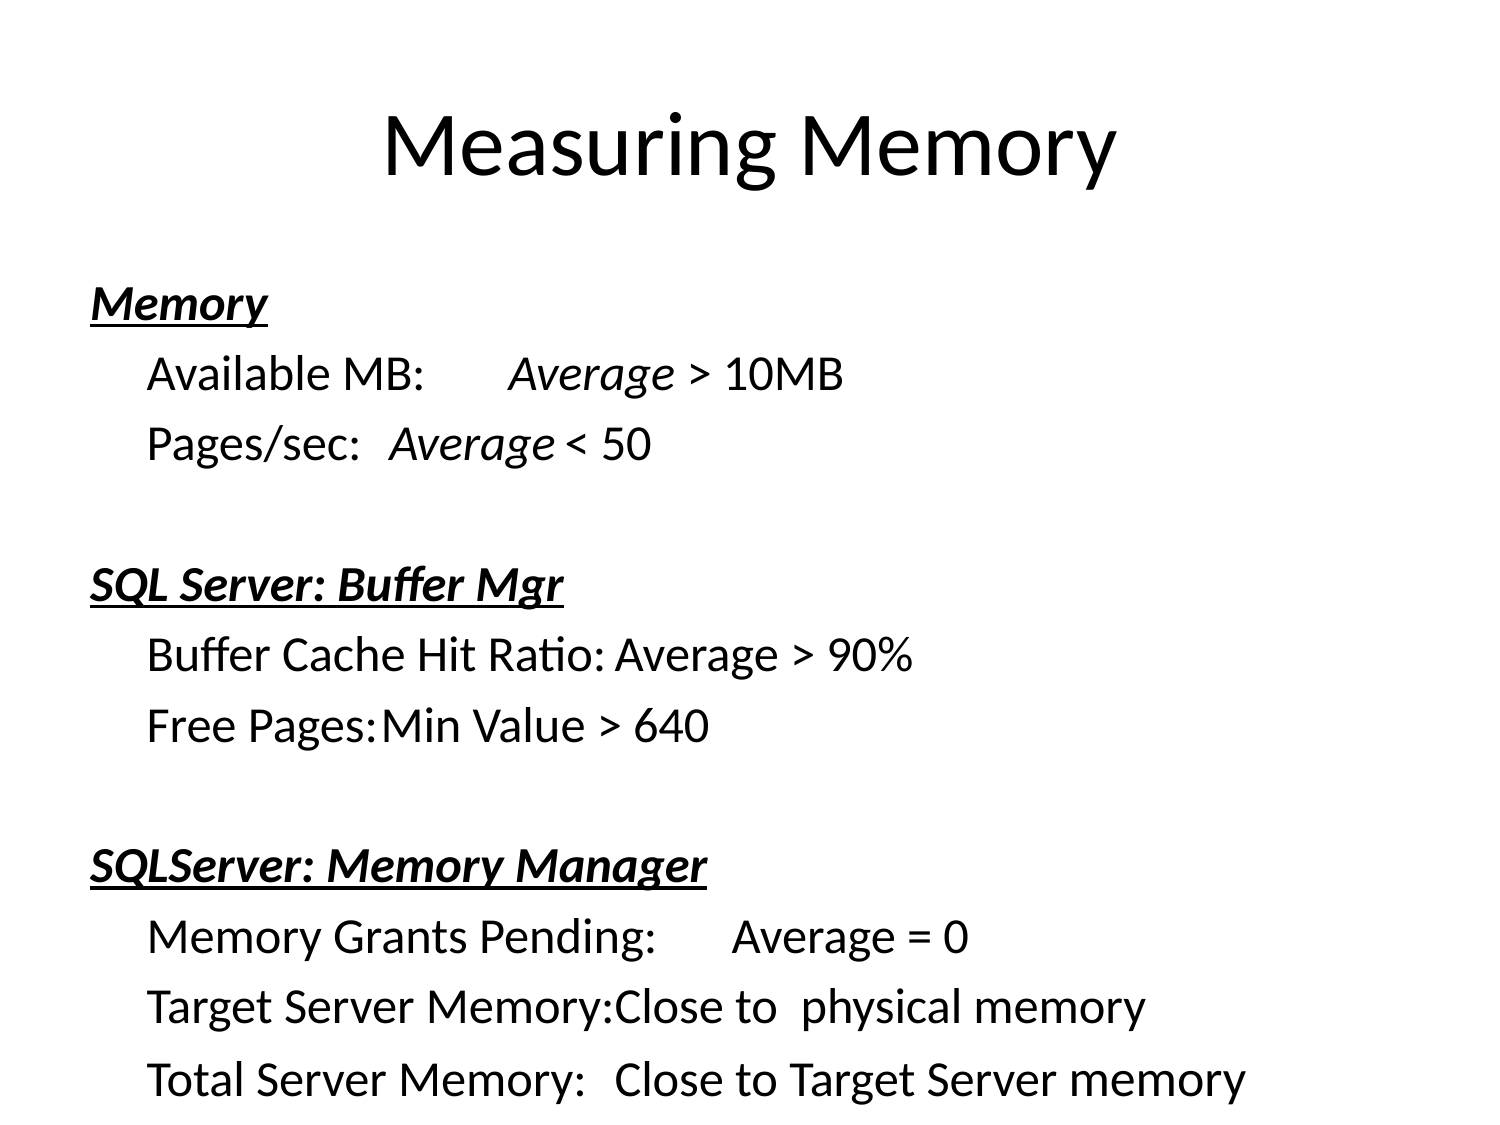

# Measuring Memory
Memory
	Available MB:			 Average > 10MB
	Pages/sec:				 Average < 50

SQL Server: Buffer Mgr
	Buffer Cache Hit Ratio:		Average > 90%
	Free Pages:				Min Value > 640

SQLServer: Memory Manager
	Memory Grants Pending:		Average = 0
	Target Server Memory:		Close to  physical memory
	Total Server Memory:		Close to Target Server memory